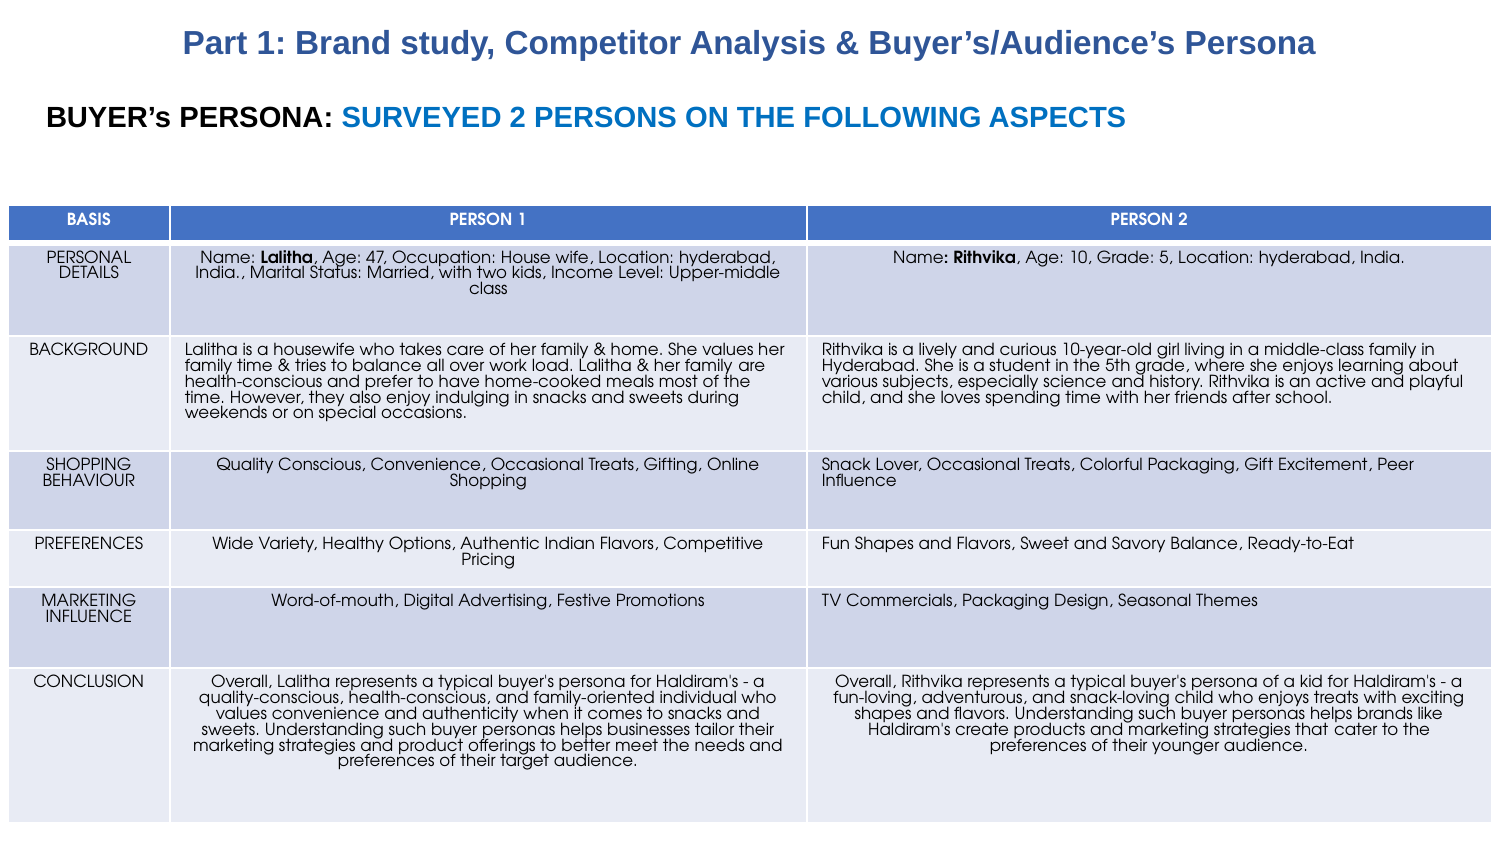

Part 1: Brand study, Competitor Analysis & Buyer’s/Audience’s Persona

BUYER’s PERSONA: SURVEYED 2 PERSONS ON THE FOLLOWING ASPECTS

| BASIS | PERSON 1 | PERSON 2 |
| --- | --- | --- |
| PERSONAL DETAILS | Name: Lalitha, Age: 47, Occupation: House wife, Location: hyderabad, India., Marital Status: Married, with two kids, Income Level: Upper-middle class | Name: Rithvika, Age: 10, Grade: 5, Location: hyderabad, India. |
| BACKGROUND | Lalitha is a housewife who takes care of her family & home. She values her family time & tries to balance all over work load. Lalitha & her family are health-conscious and prefer to have home-cooked meals most of the time. However, they also enjoy indulging in snacks and sweets during weekends or on special occasions. | Rithvika is a lively and curious 10-year-old girl living in a middle-class family in Hyderabad. She is a student in the 5th grade, where she enjoys learning about various subjects, especially science and history. Rithvika is an active and playful child, and she loves spending time with her friends after school. |
| SHOPPING BEHAVIOUR | Quality Conscious, Convenience, Occasional Treats, Gifting, Online Shopping | Snack Lover, Occasional Treats, Colorful Packaging, Gift Excitement, Peer Influence |
| PREFERENCES | Wide Variety, Healthy Options, Authentic Indian Flavors, Competitive Pricing | Fun Shapes and Flavors, Sweet and Savory Balance, Ready-to-Eat |
| MARKETING INFLUENCE | Word-of-mouth, Digital Advertising, Festive Promotions | TV Commercials, Packaging Design, Seasonal Themes |
| CONCLUSION | Overall, Lalitha represents a typical buyer's persona for Haldiram's - a quality-conscious, health-conscious, and family-oriented individual who values convenience and authenticity when it comes to snacks and sweets. Understanding such buyer personas helps businesses tailor their marketing strategies and product offerings to better meet the needs and preferences of their target audience. | Overall, Rithvika represents a typical buyer's persona of a kid for Haldiram's - a fun-loving, adventurous, and snack-loving child who enjoys treats with exciting shapes and flavors. Understanding such buyer personas helps brands like Haldiram's create products and marketing strategies that cater to the preferences of their younger audience. |